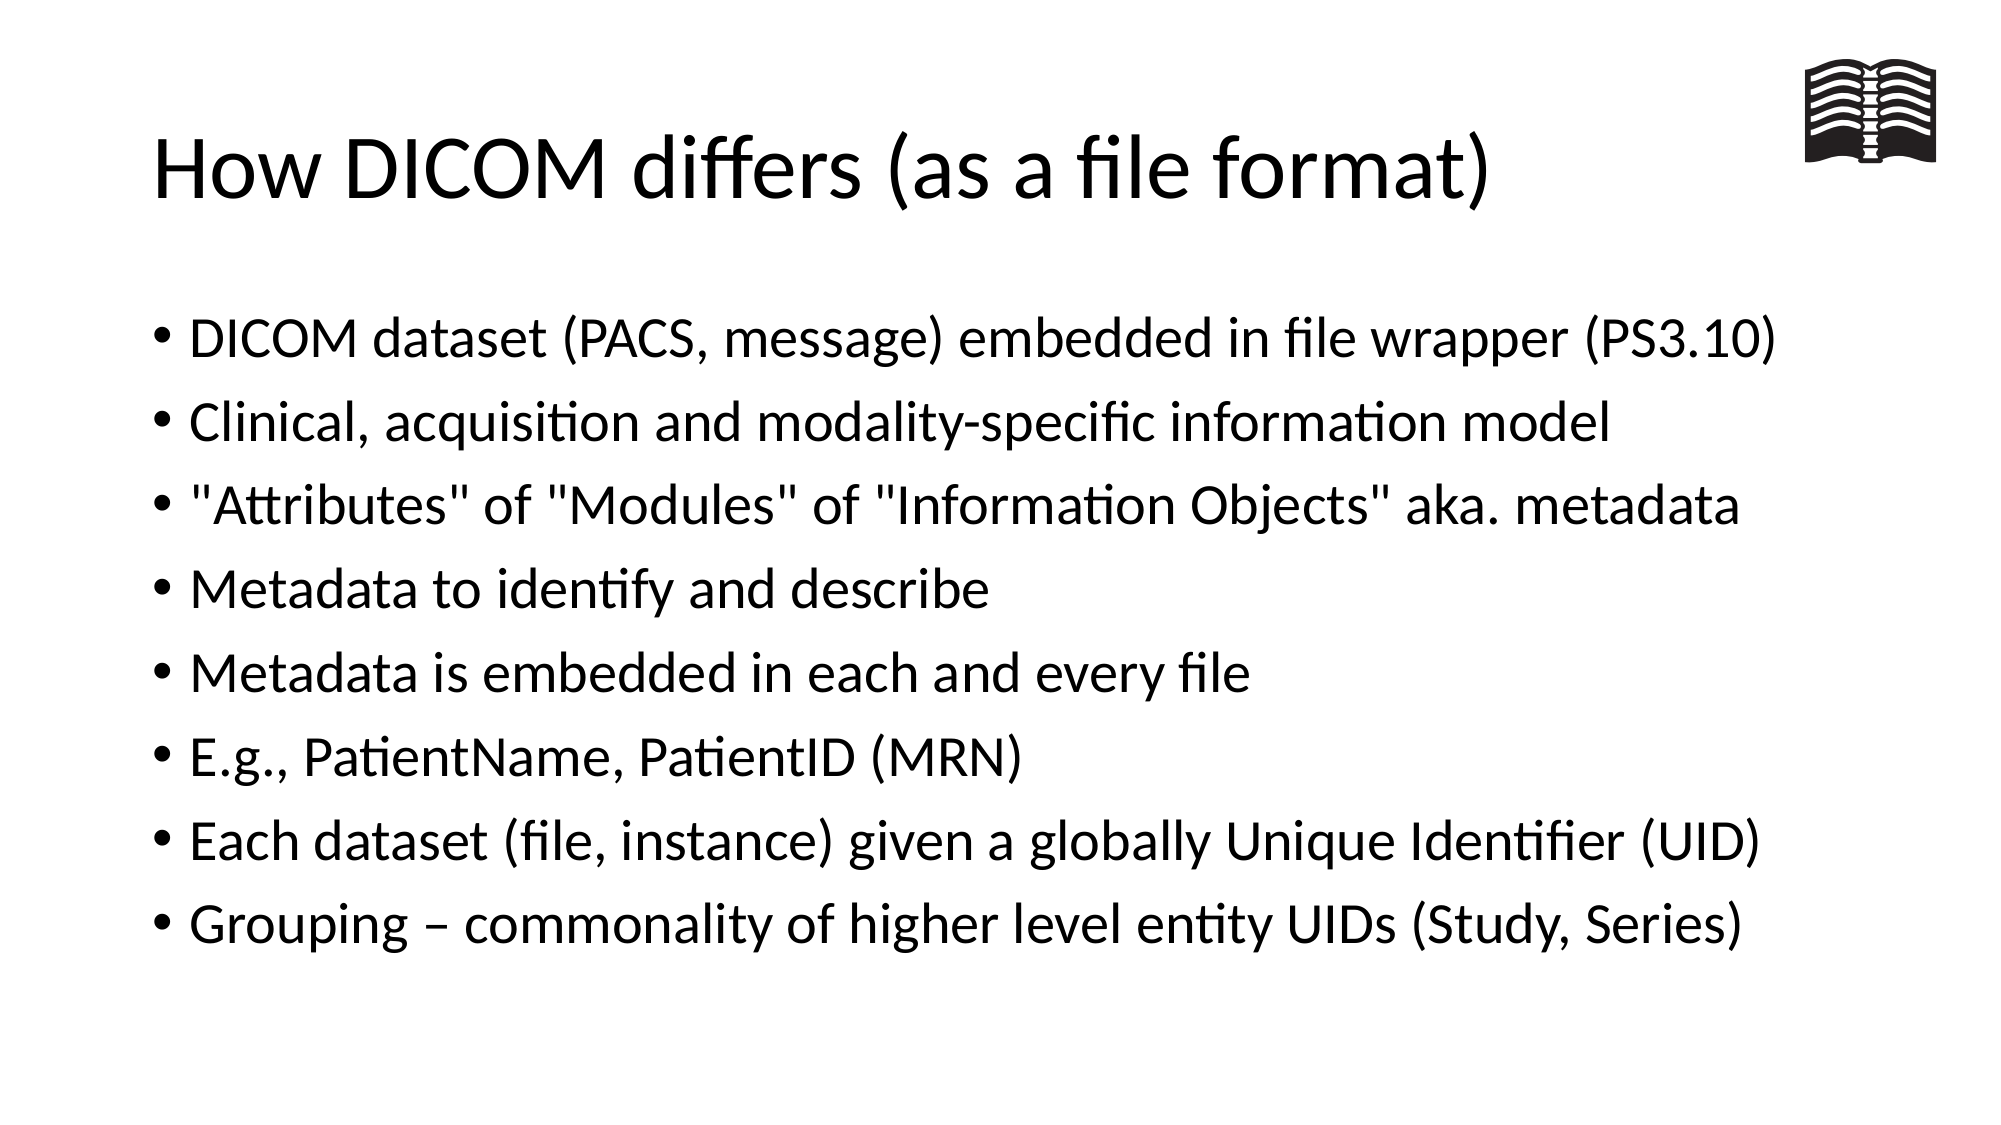

# How DICOM differs (as a file format)
DICOM dataset (PACS, message) embedded in file wrapper (PS3.10)
Clinical, acquisition and modality-specific information model
"Attributes" of "Modules" of "Information Objects" aka. metadata
Metadata to identify and describe
Metadata is embedded in each and every file
E.g., PatientName, PatientID (MRN)
Each dataset (file, instance) given a globally Unique Identifier (UID)
Grouping – commonality of higher level entity UIDs (Study, Series)